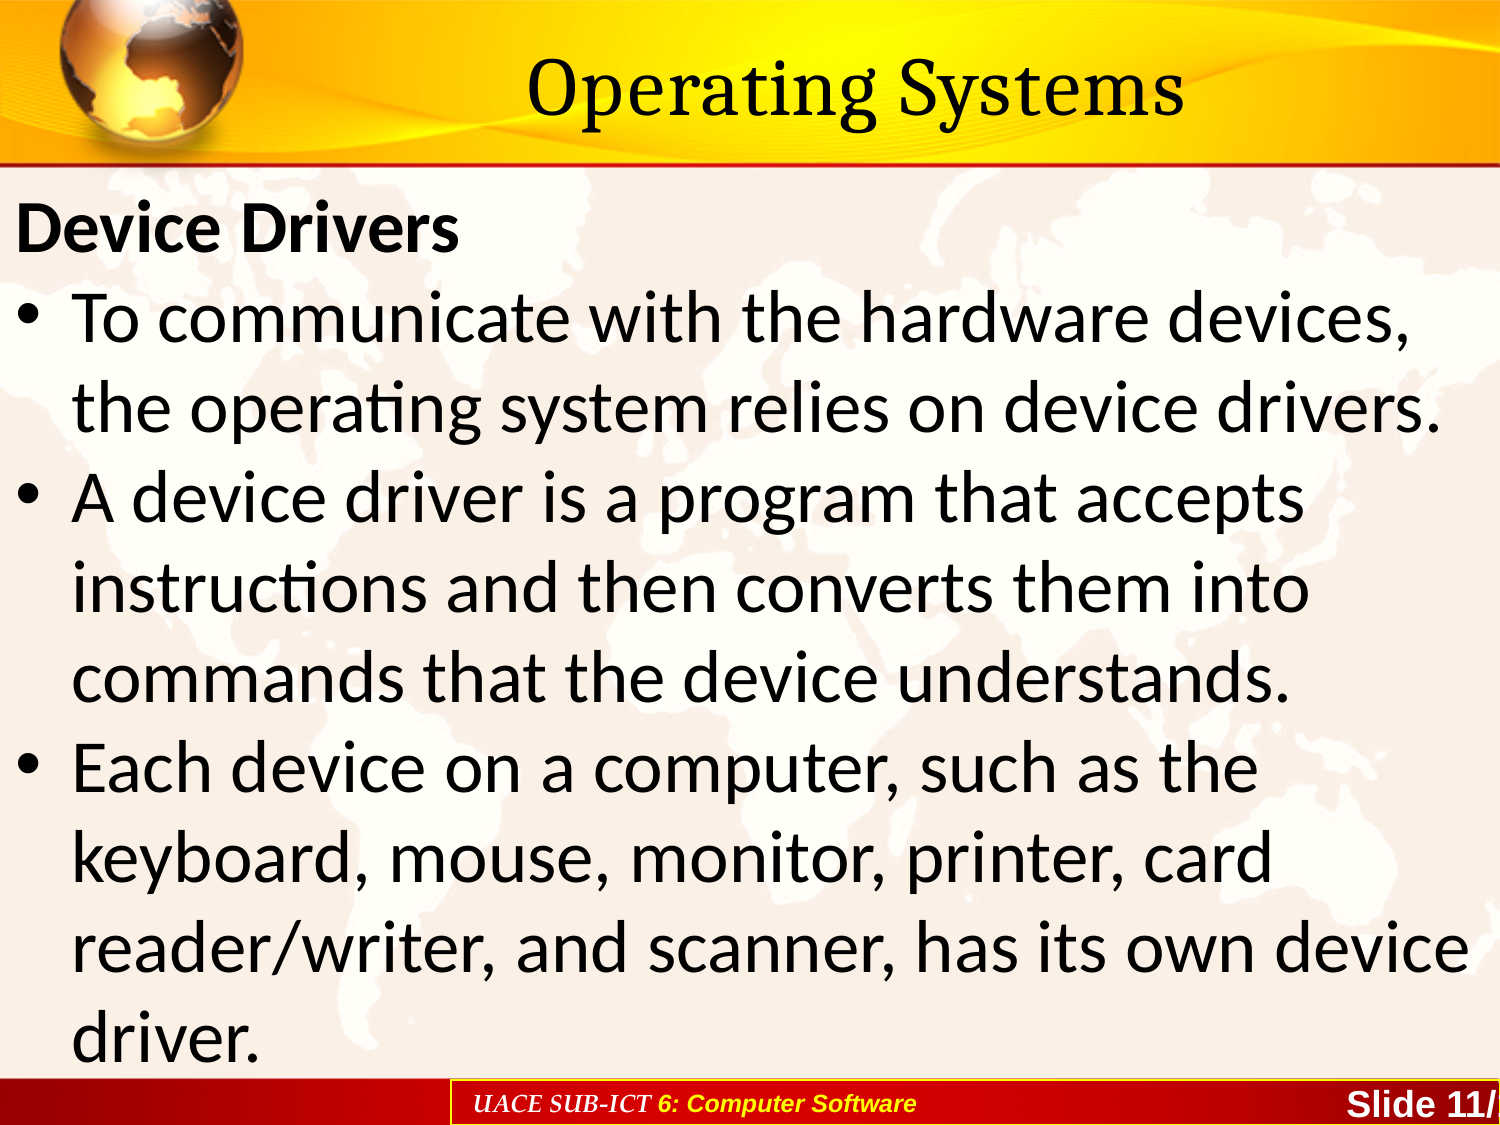

# Operating Systems
Device Drivers
To communicate with the hardware devices, the operating system relies on device drivers.
A device driver is a program that accepts instructions and then converts them into commands that the device understands.
Each device on a computer, such as the keyboard, mouse, monitor, printer, card reader/writer, and scanner, has its own device driver.